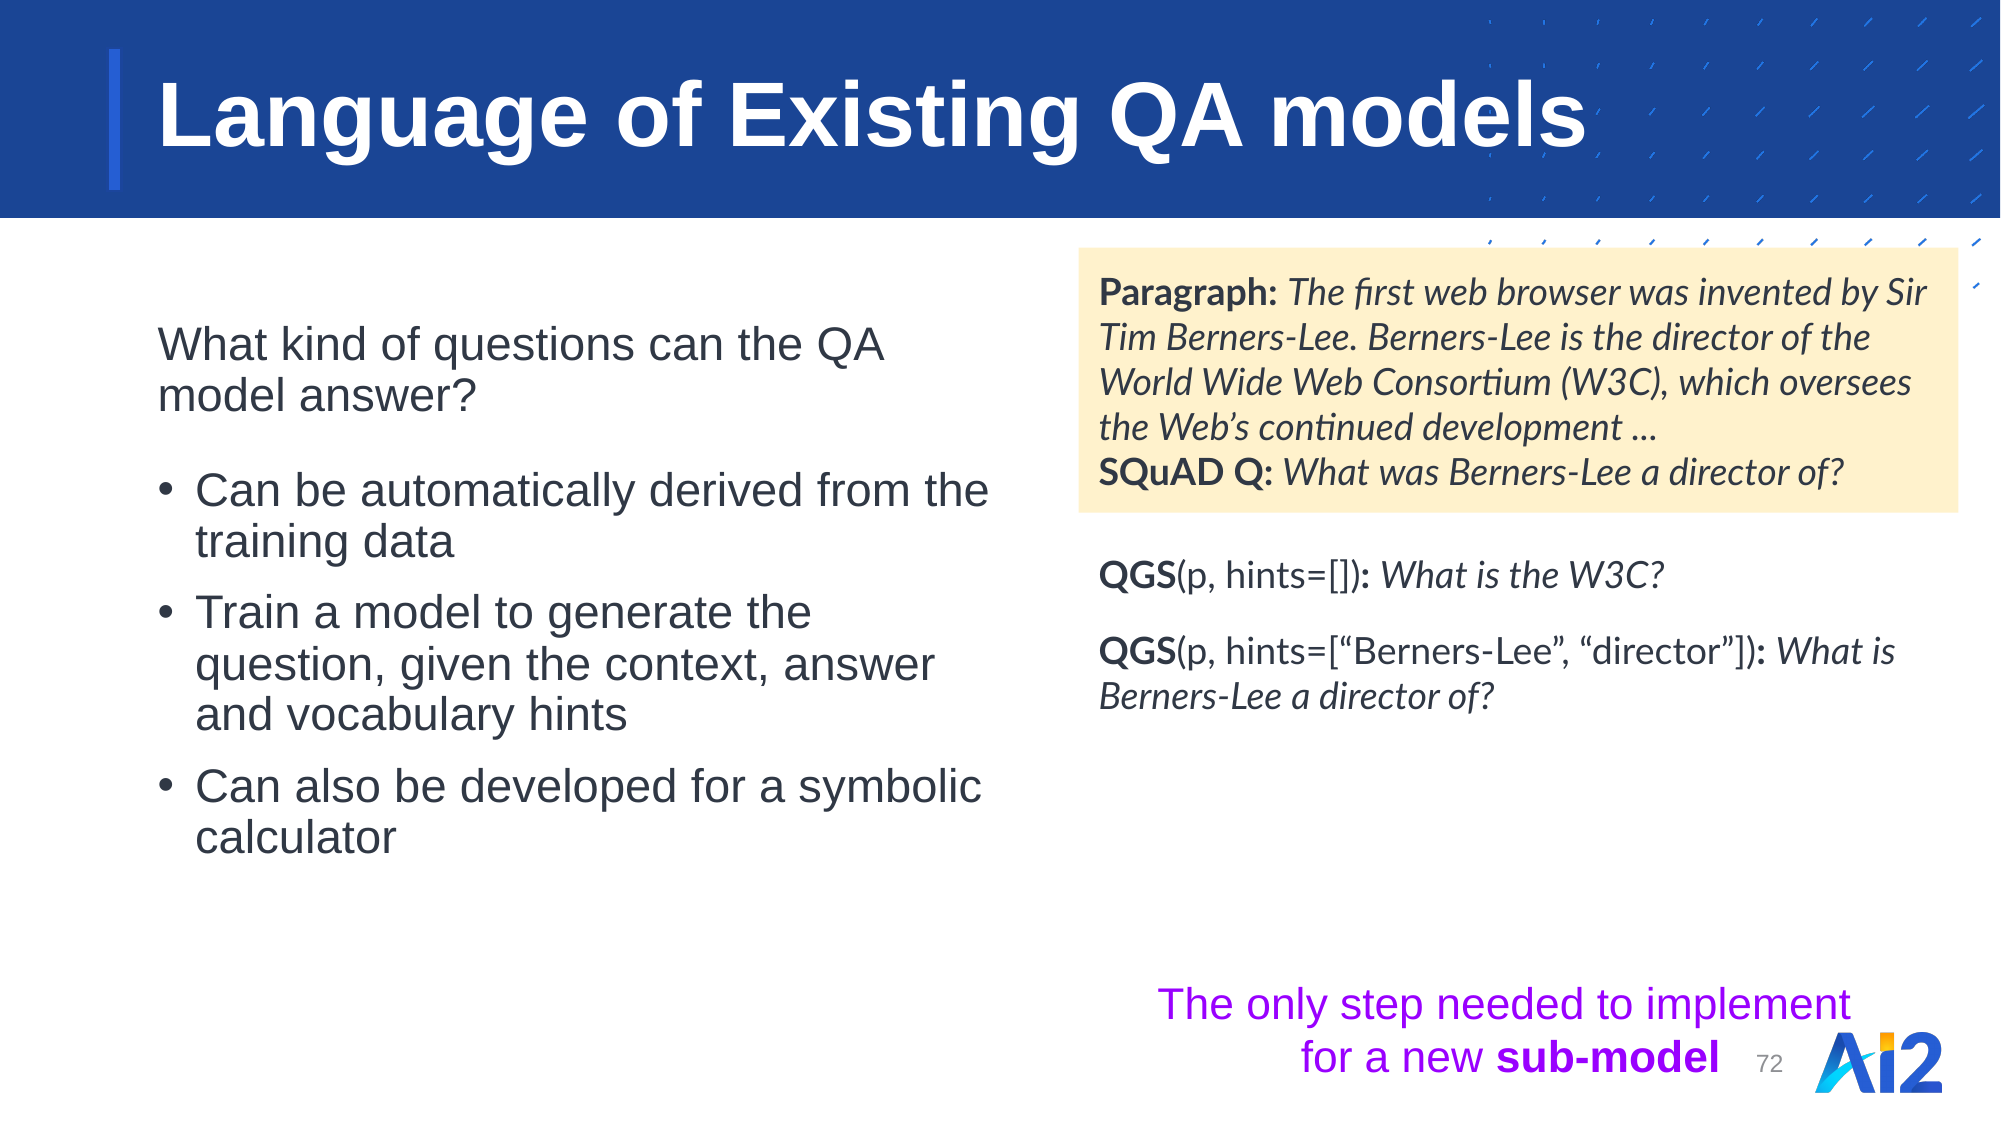

# Language of Existing QA models
Paragraph: The first web browser was invented by Sir Tim Berners-Lee. Berners-Lee is the director of the World Wide Web Consortium (W3C), which oversees the Web’s continued development ...
SQuAD Q: What was Berners-Lee a director of?
What kind of questions can the QA model answer?
Can be automatically derived from the training data
Train a model to generate the question, given the context, answer and vocabulary hints
Can also be developed for a symbolic calculator

QGS(p, hints=[]): What is the W3C?
QGS(p, hints=[“Berners-Lee”, “director”]): What is Berners-Lee a director of?
The only step needed to implement
for a new sub-model
72